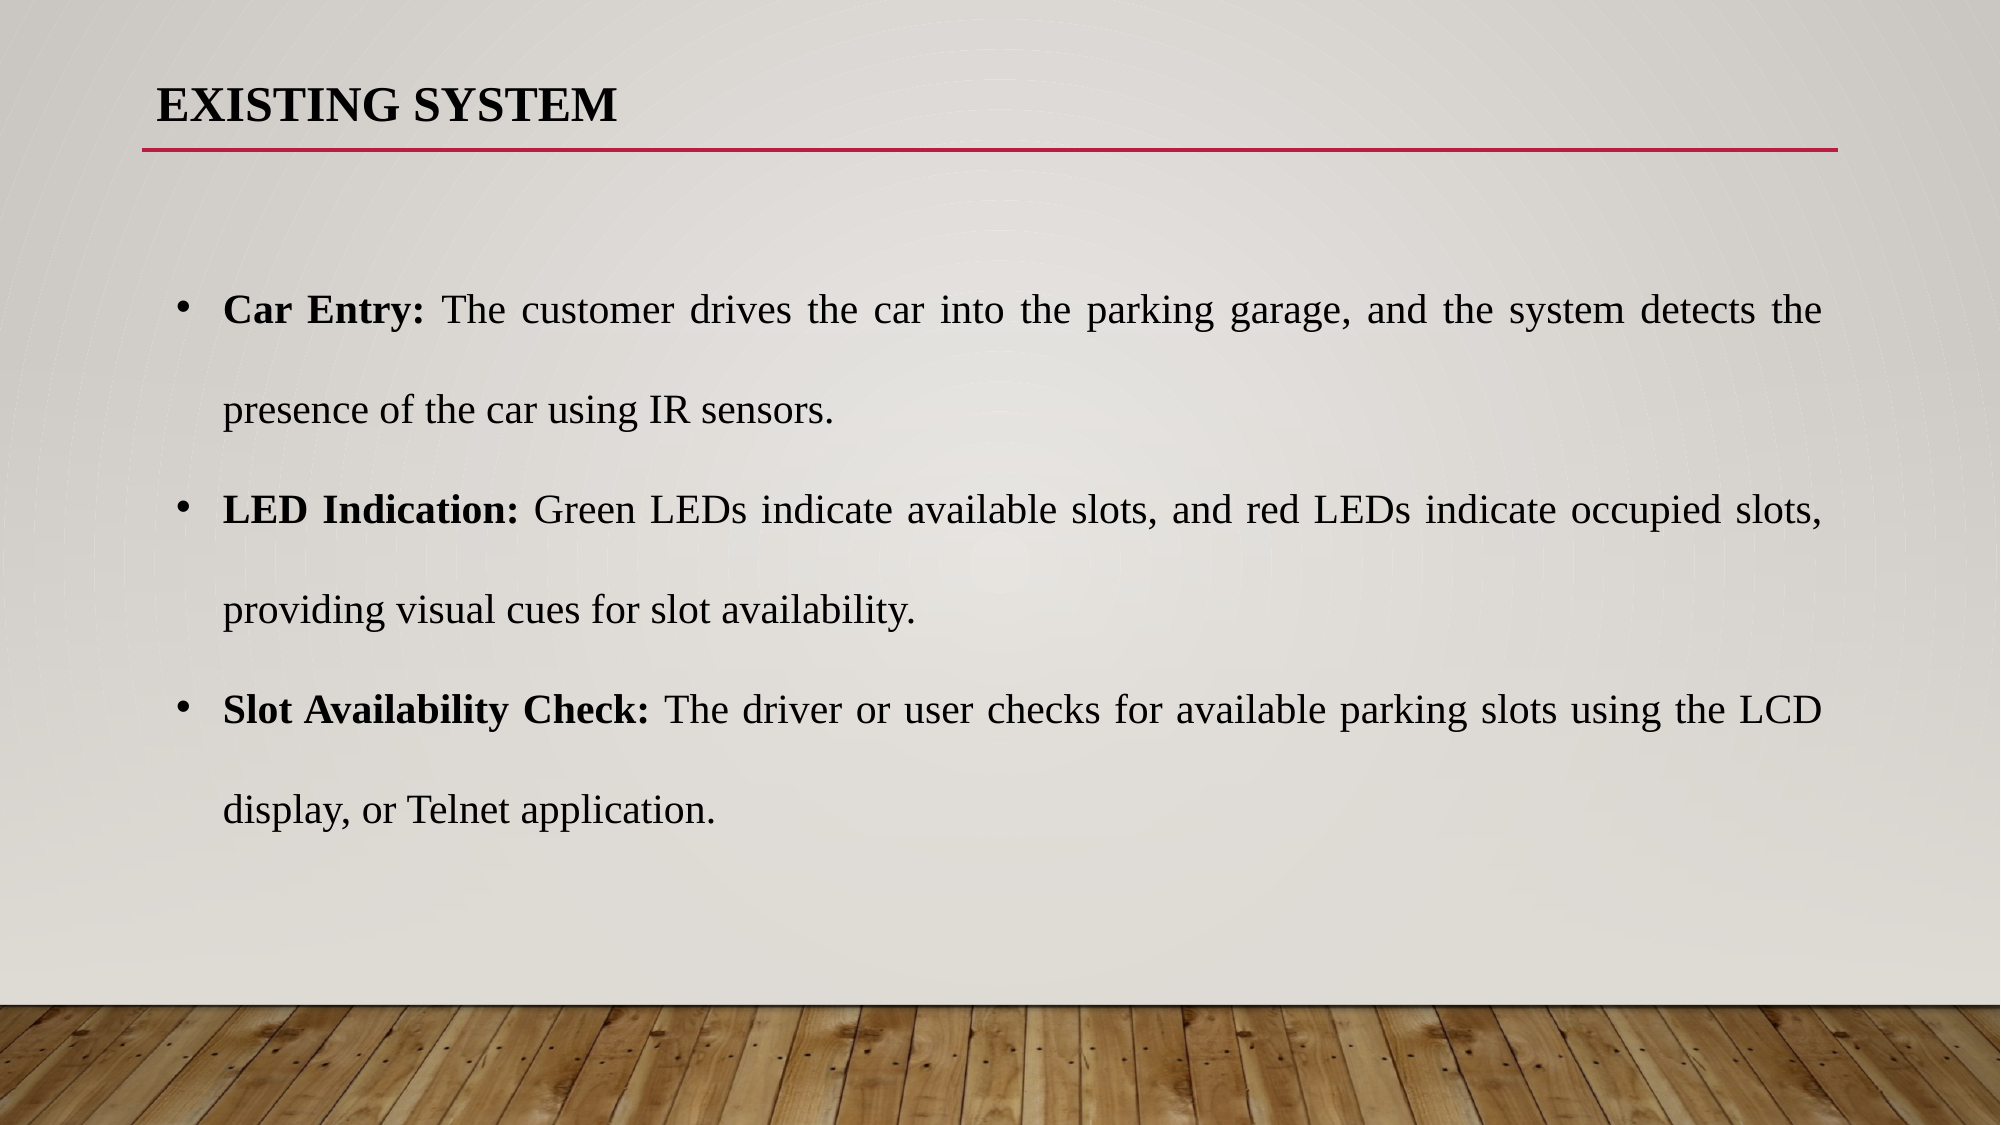

EXISTING SYSTEM
Car Entry: The customer drives the car into the parking garage, and the system detects the presence of the car using IR sensors.
LED Indication: Green LEDs indicate available slots, and red LEDs indicate occupied slots, providing visual cues for slot availability.
Slot Availability Check: The driver or user checks for available parking slots using the LCD display, or Telnet application.